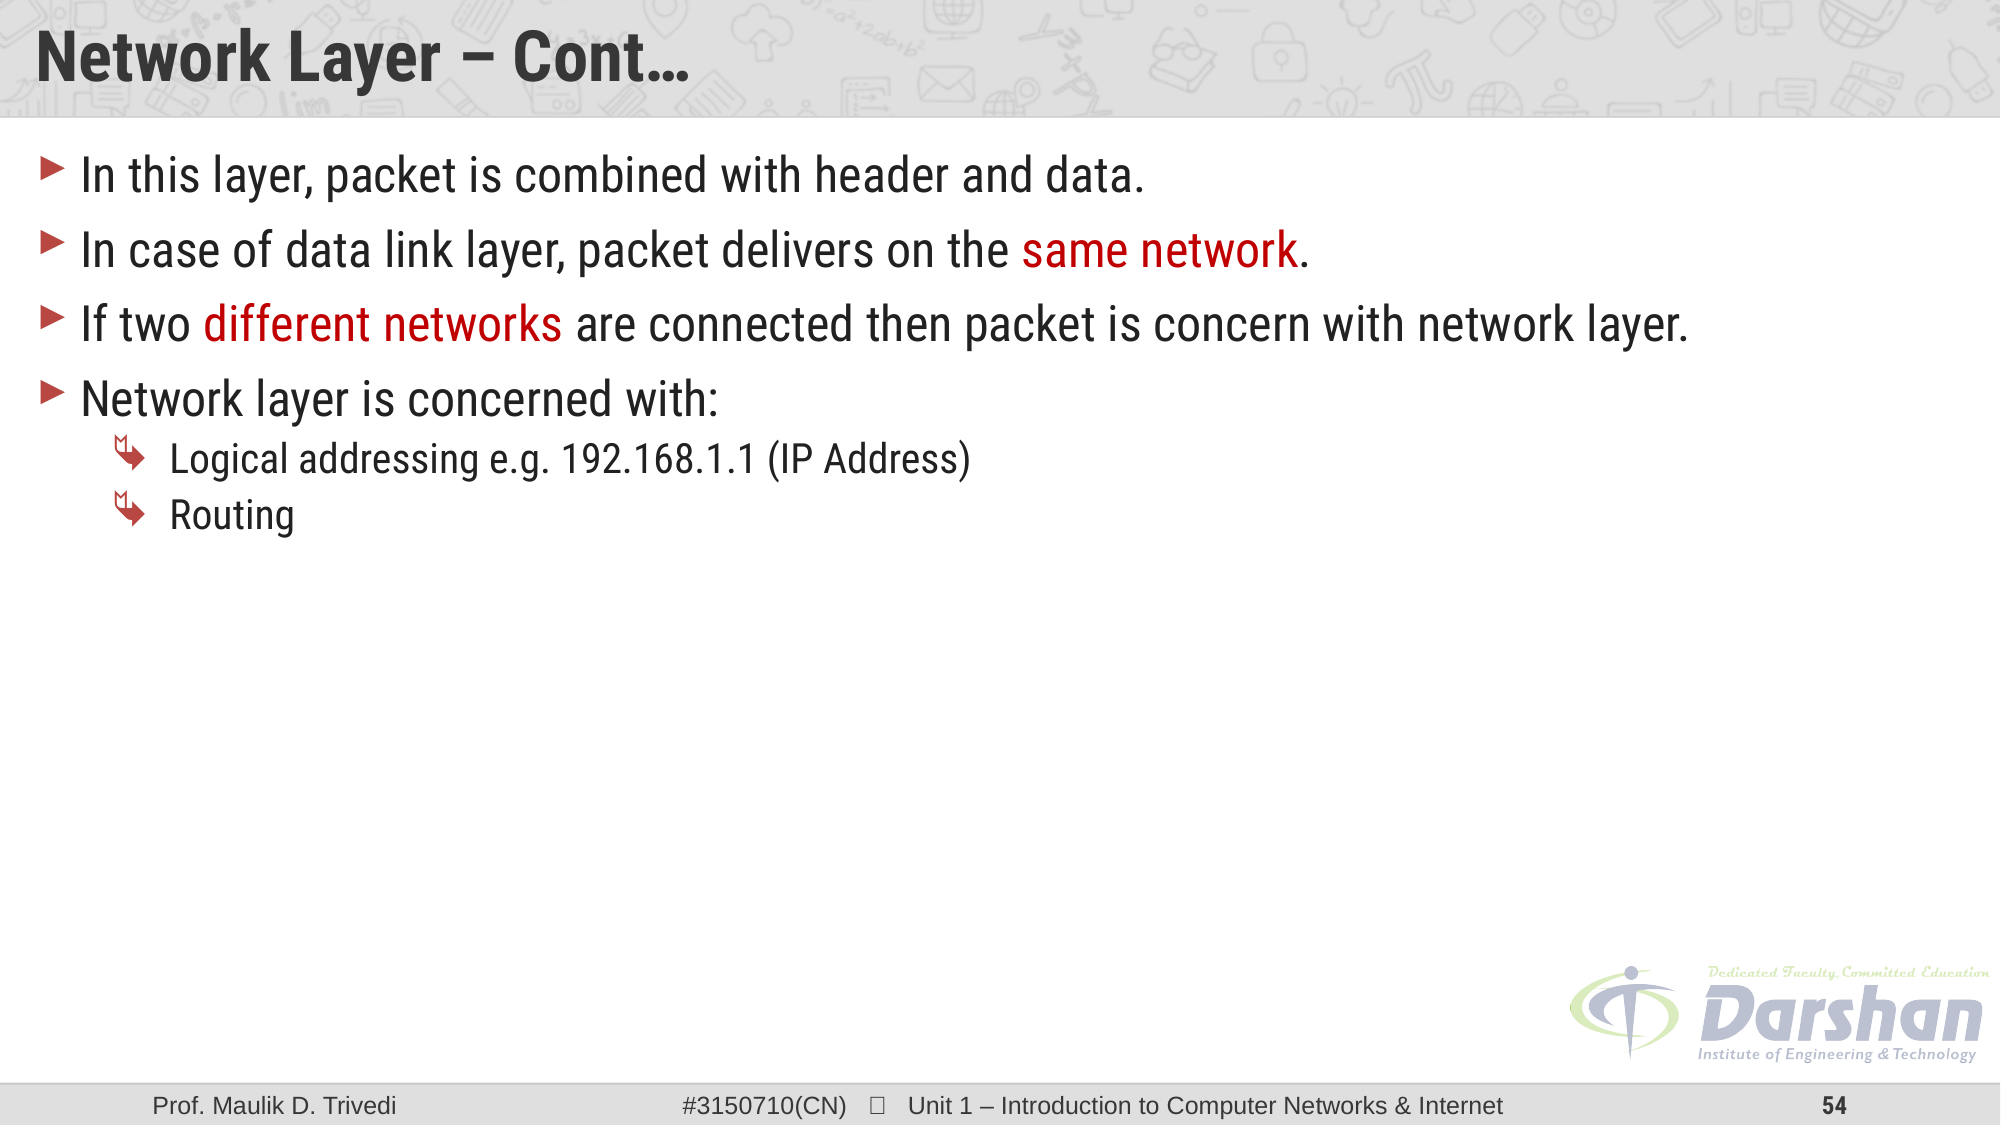

# Network Layer – Cont…
In this layer, packet is combined with header and data.
In case of data link layer, packet delivers on the same network.
If two different networks are connected then packet is concern with network layer.
Network layer is concerned with:
Logical addressing e.g. 192.168.1.1 (IP Address)
Routing